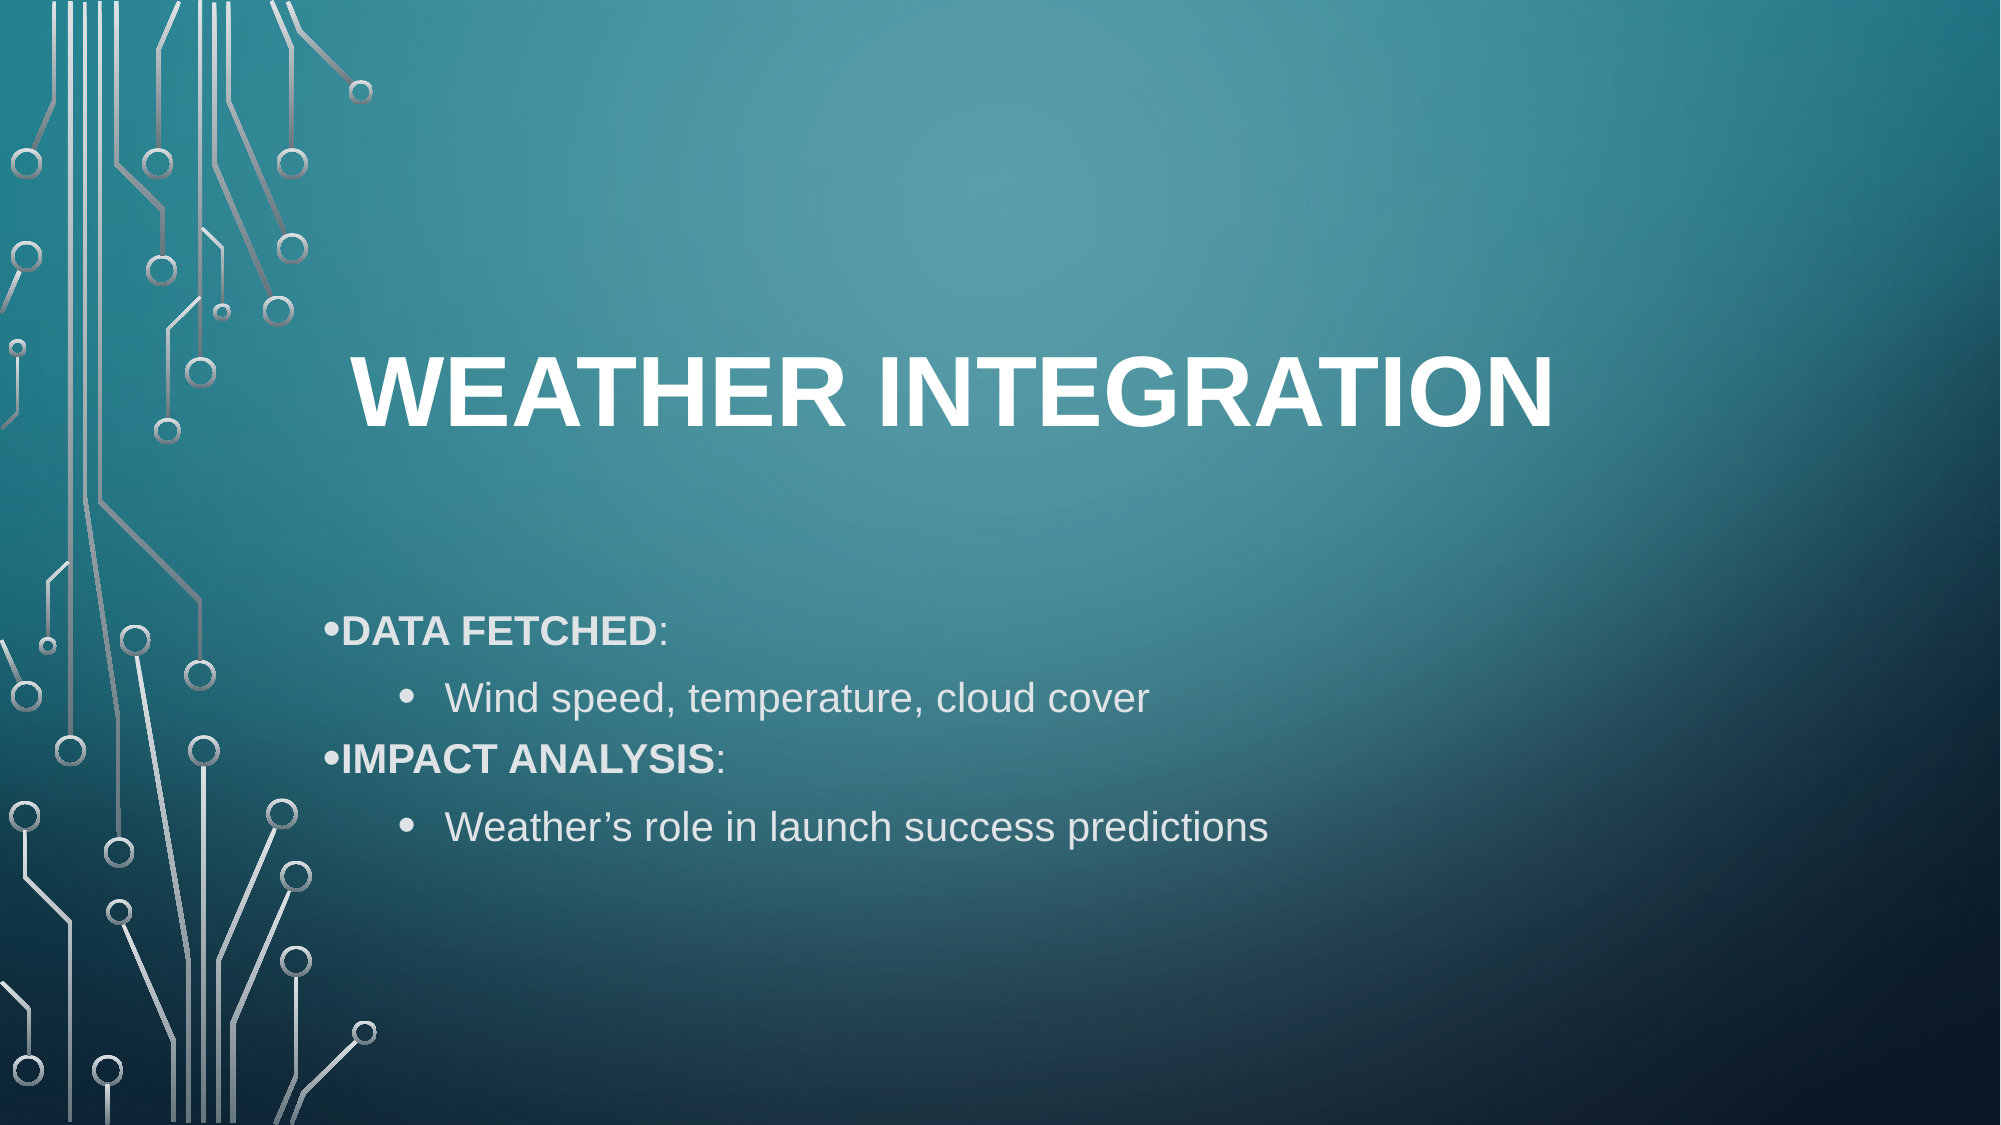

# Weather Integration
Data Fetched:
Wind speed, temperature, cloud cover
Impact Analysis:
Weather’s role in launch success predictions